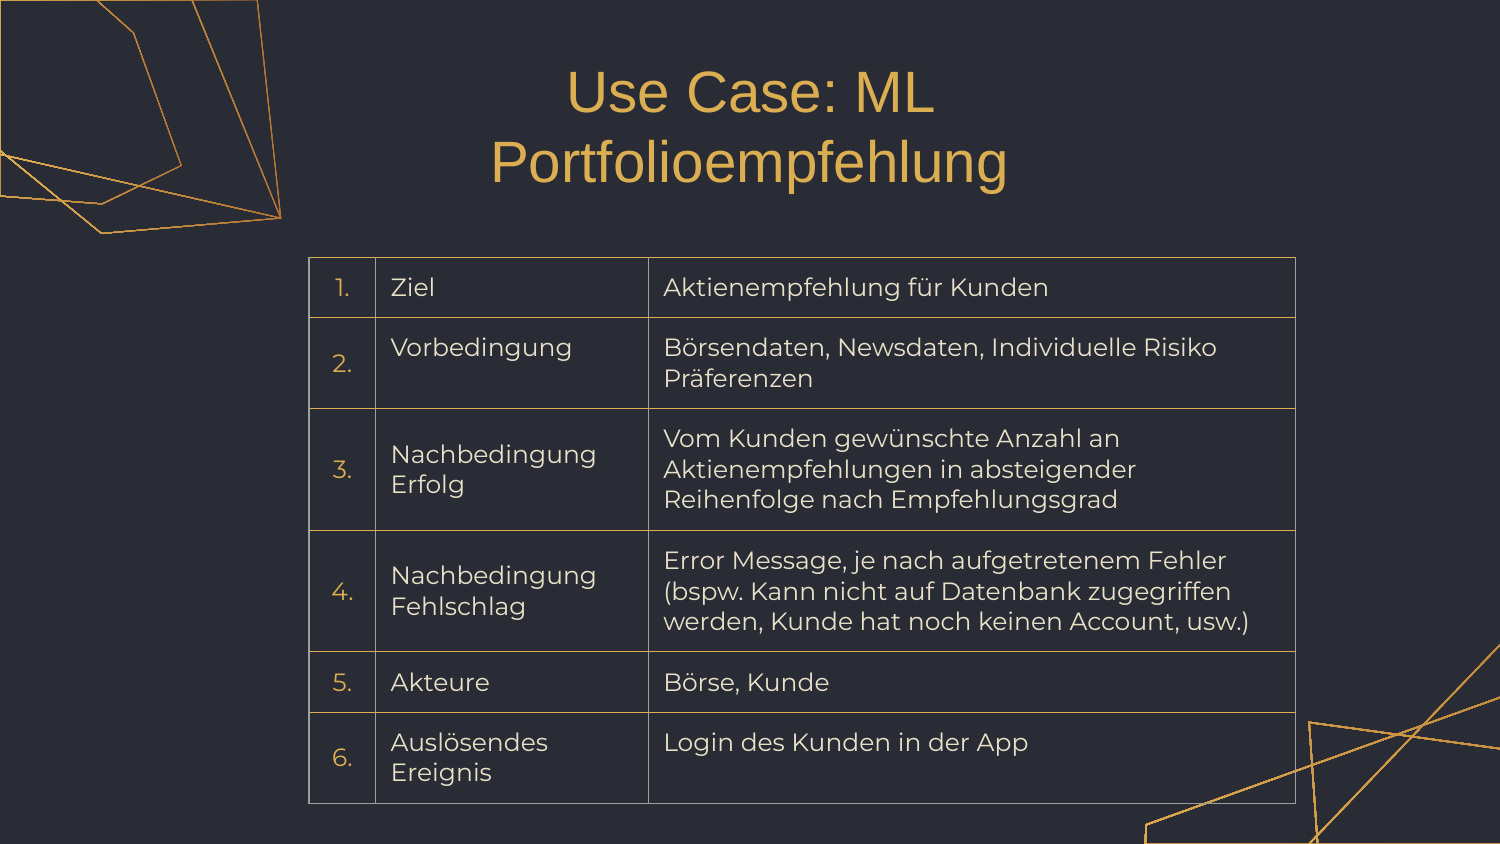

# Use Case: ML Portfolioempfehlung
| 1. | Ziel | Aktienempfehlung für Kunden |
| --- | --- | --- |
| 2. | Vorbedingung | Börsendaten, Newsdaten, Individuelle Risiko Präferenzen |
| 3. | Nachbedingung Erfolg | Vom Kunden gewünschte Anzahl an Aktienempfehlungen in absteigender Reihenfolge nach Empfehlungsgrad |
| 4. | Nachbedingung Fehlschlag | Error Message, je nach aufgetretenem Fehler (bspw. Kann nicht auf Datenbank zugegriffen werden, Kunde hat noch keinen Account, usw.) |
| 5. | Akteure | Börse, Kunde |
| 6. | Auslösendes Ereignis | Login des Kunden in der App |